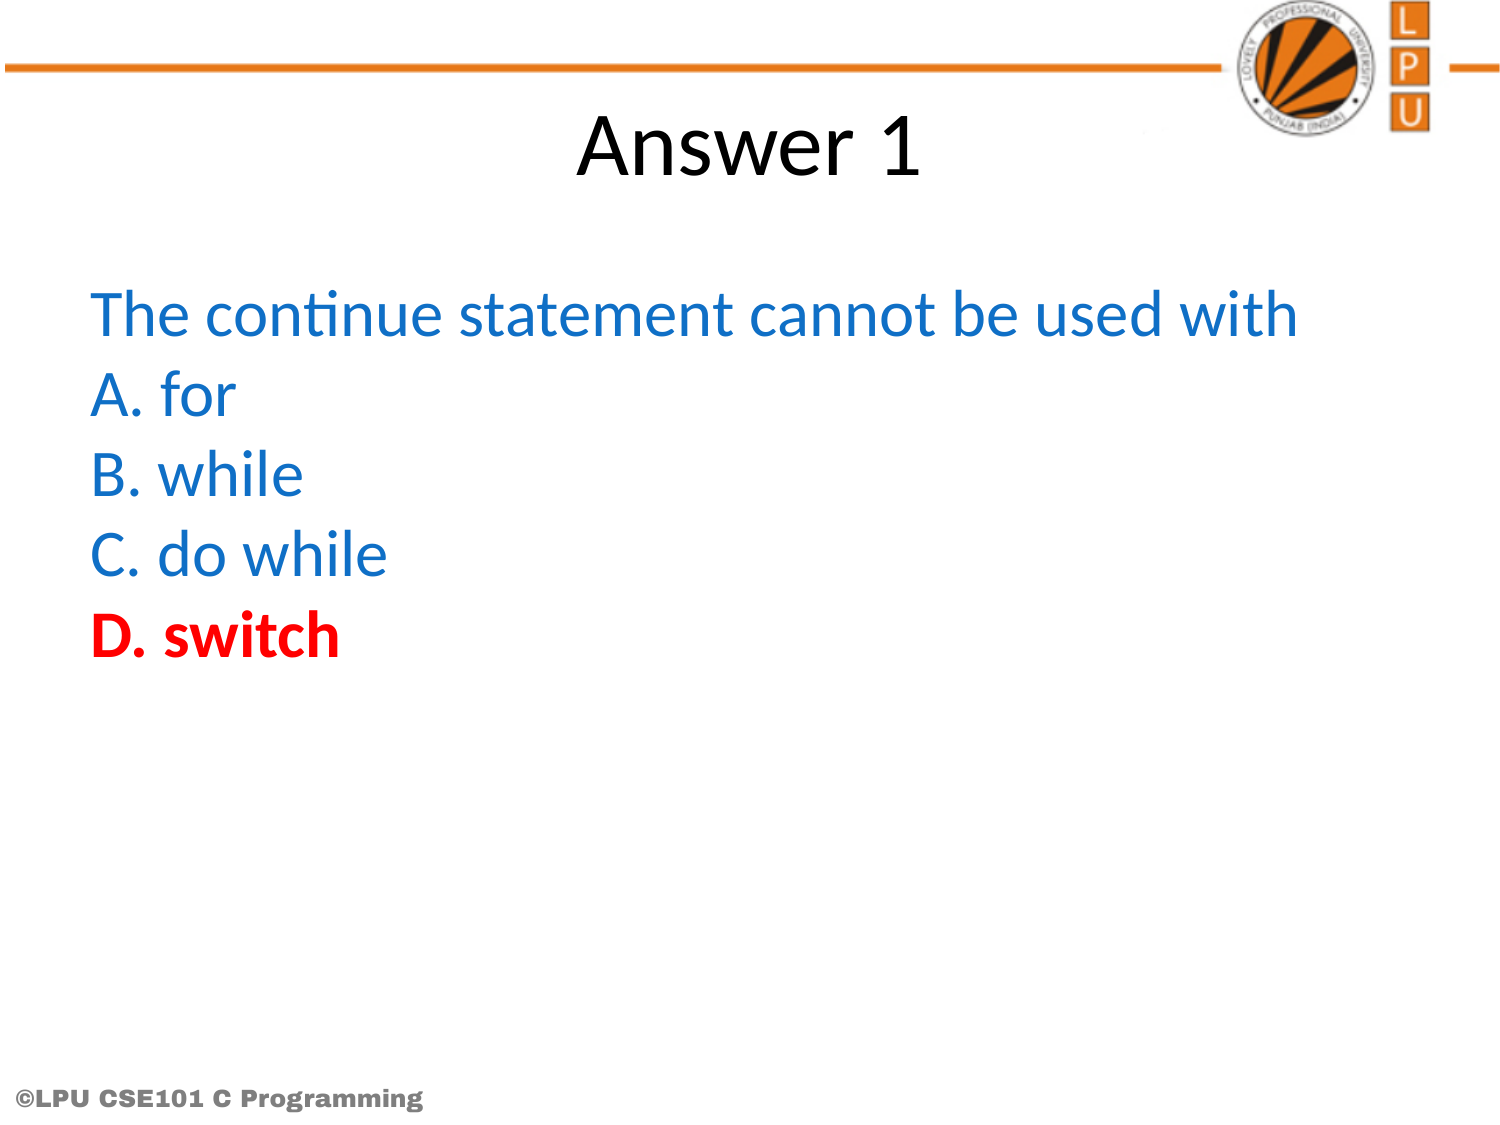

# Answer 1
The continue statement cannot be used with
A. for
B. while
C. do while
D. switch